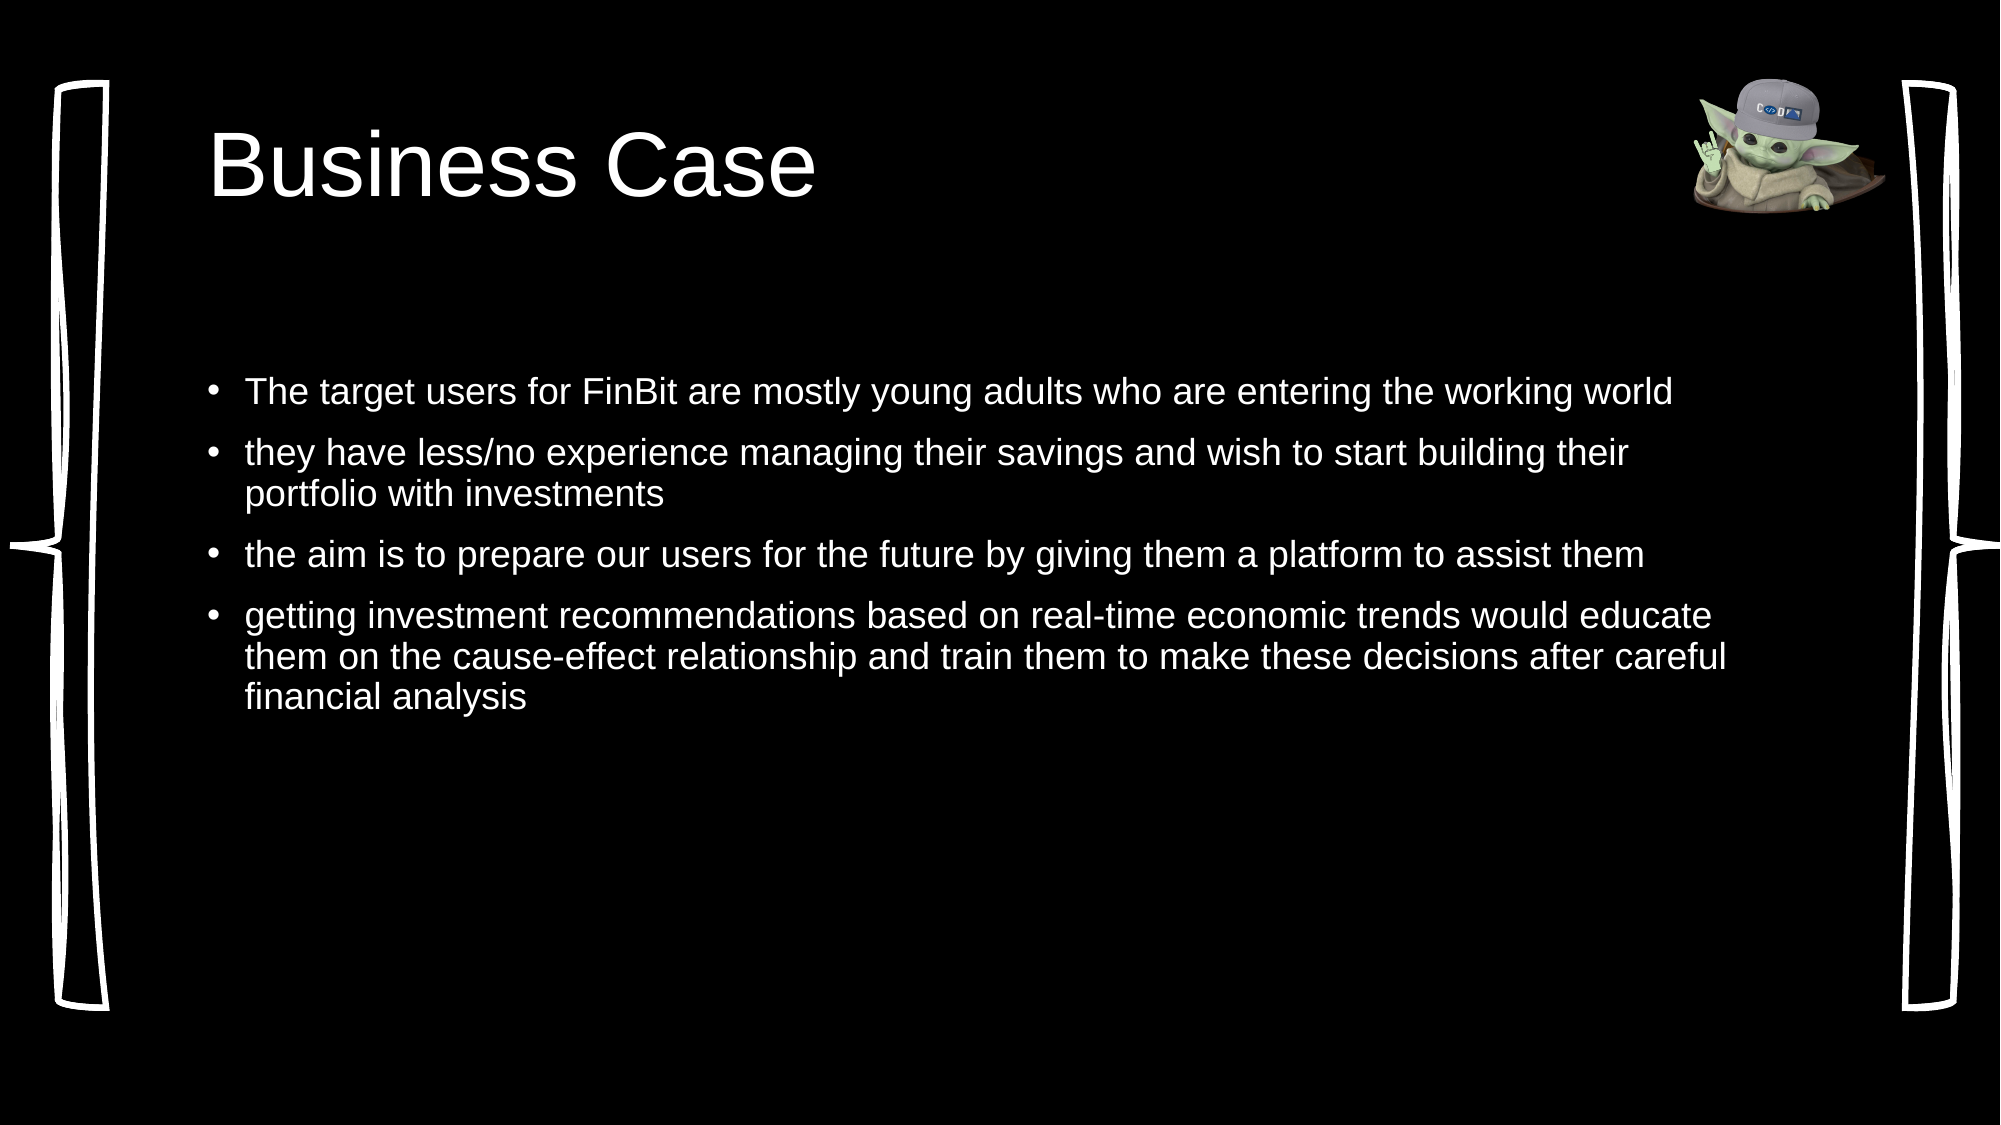

Business Case
The target users for FinBit are mostly young adults who are entering the working world
they have less/no experience managing their savings and wish to start building their portfolio with investments
the aim is to prepare our users for the future by giving them a platform to assist them
getting investment recommendations based on real-time economic trends would educate them on the cause-effect relationship and train them to make these decisions after careful financial analysis